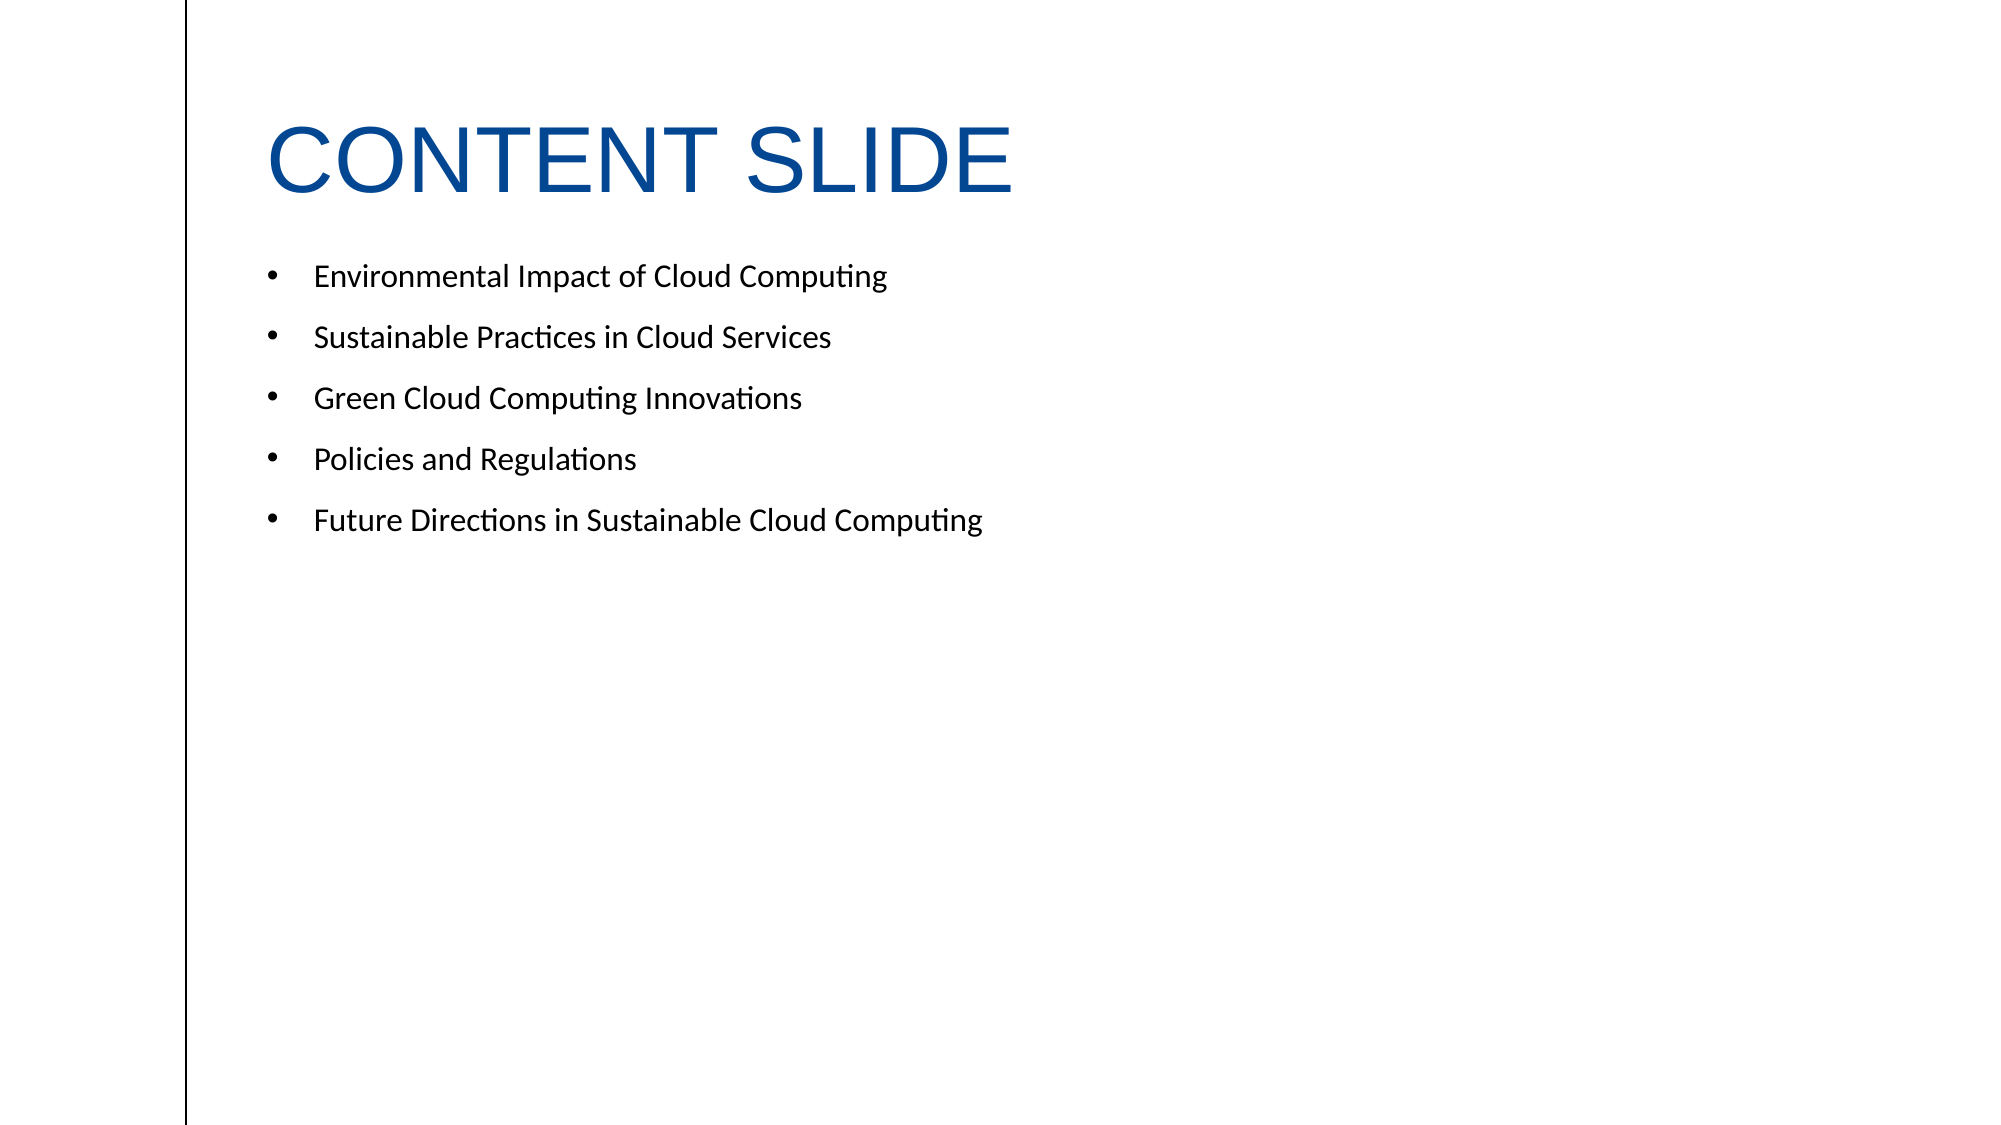

# Content slide
Environmental Impact of Cloud Computing
Sustainable Practices in Cloud Services
Green Cloud Computing Innovations
Policies and Regulations
Future Directions in Sustainable Cloud Computing